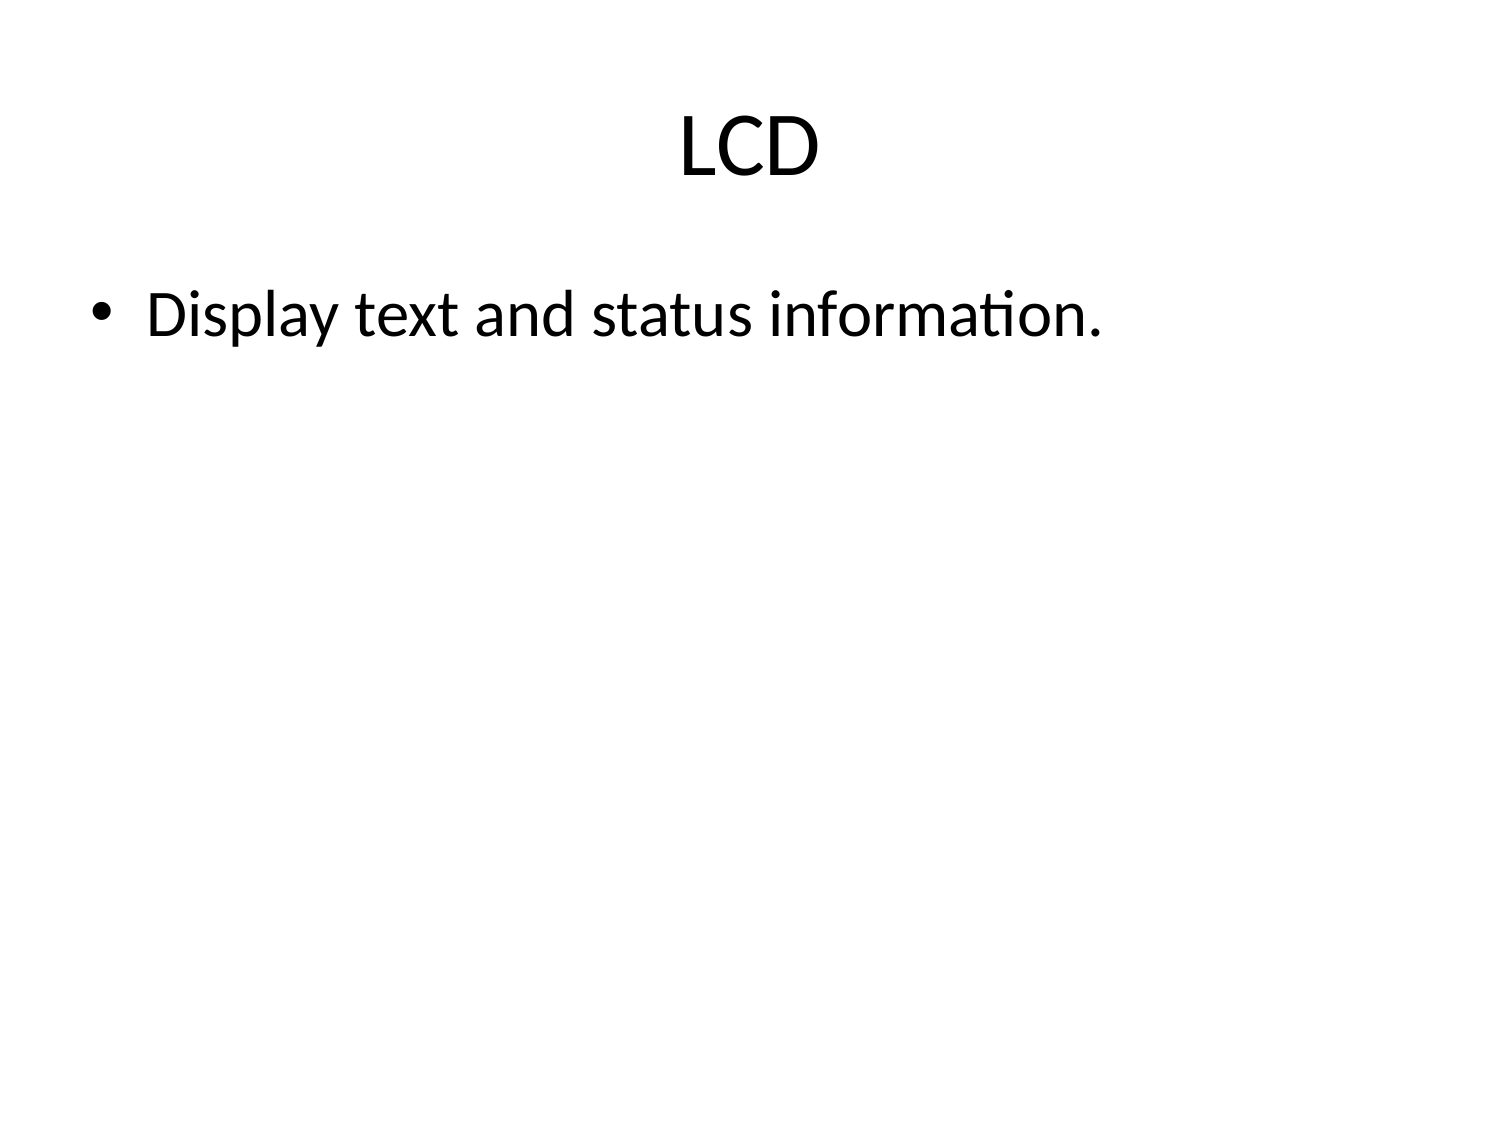

# LCD
Display text and status information.